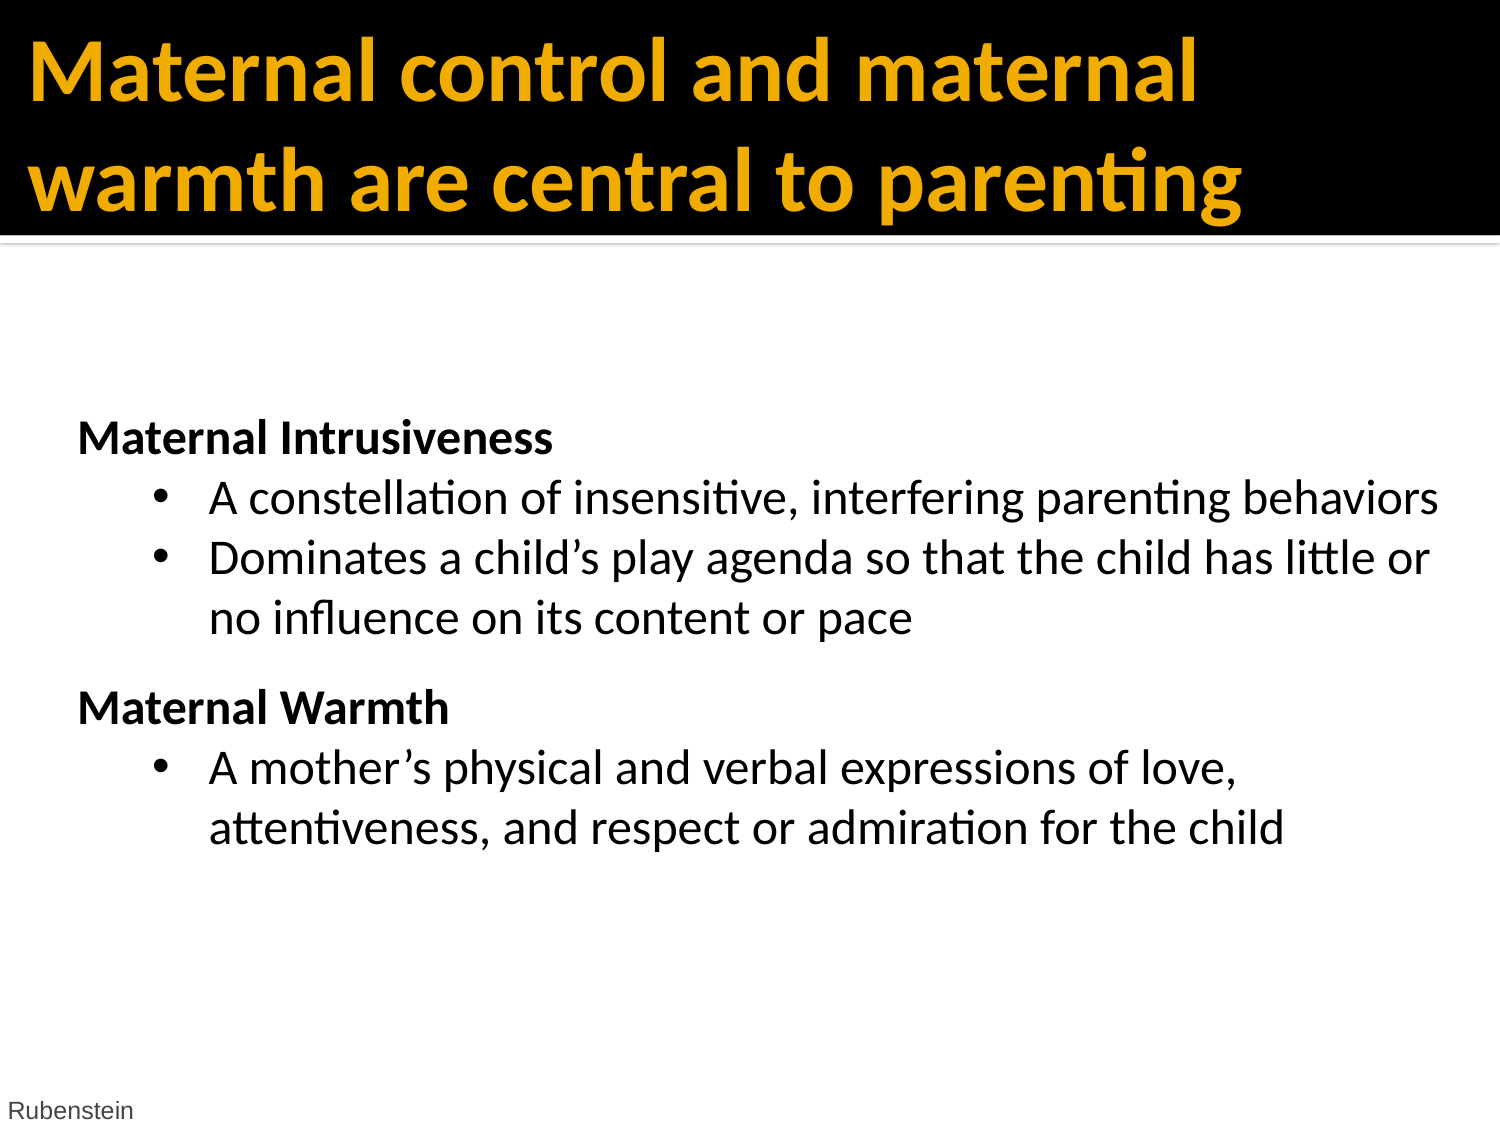

# Maternal control and maternal warmth are central to parenting

Maternal Intrusiveness
A constellation of insensitive, interfering parenting behaviors
Dominates a child’s play agenda so that the child has little or no influence on its content or pace

Maternal Warmth
A mother’s physical and verbal expressions of love, attentiveness, and respect or admiration for the child

Rubenstein
How do parenting practices, particularly those engaged in by the mother, affect the nature of the parent-child relationship?